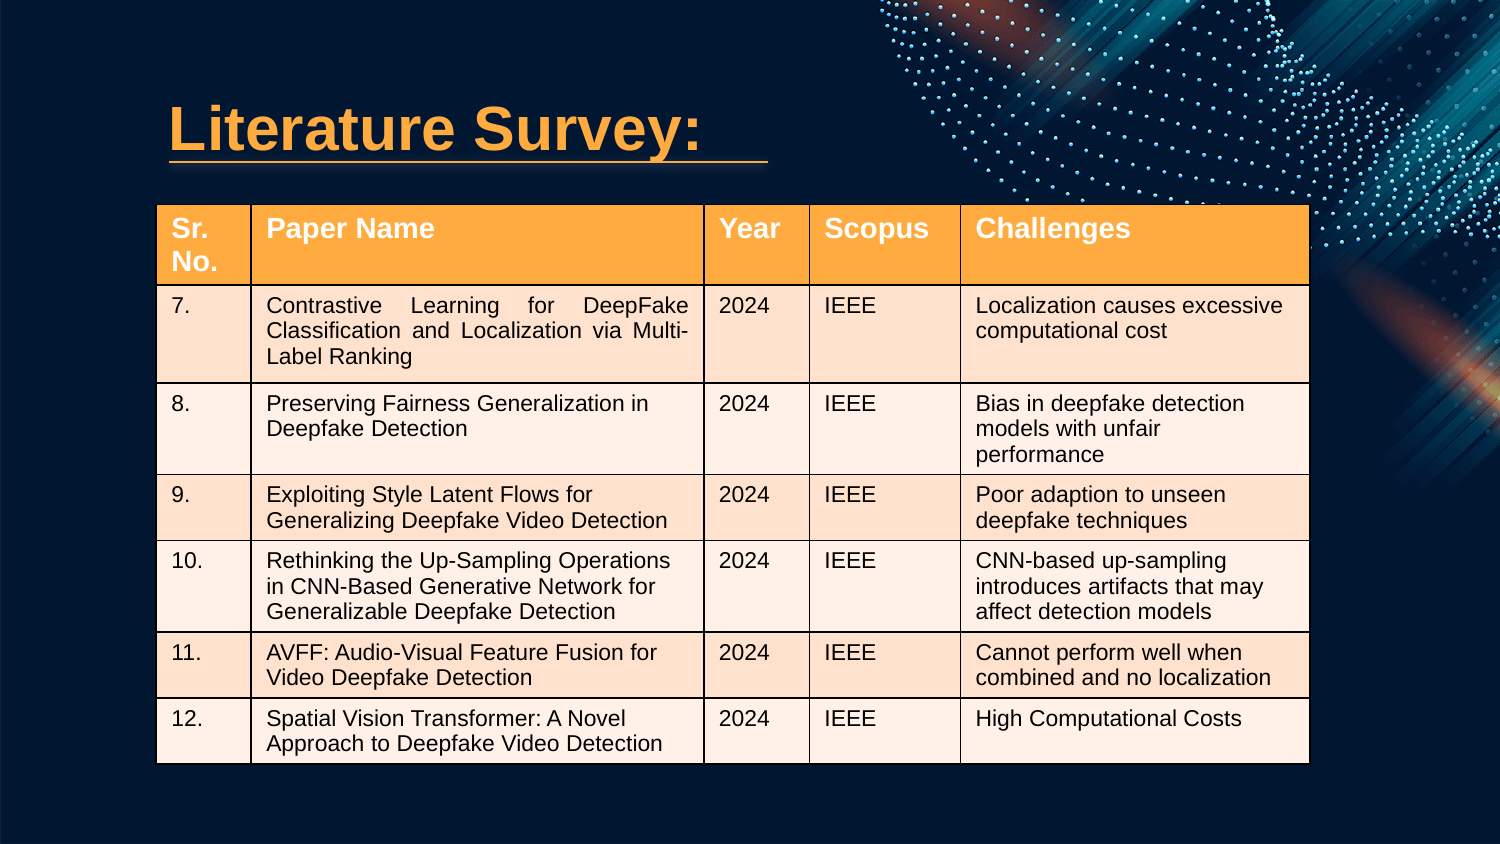

Literature Survey:
| Sr. No. | Paper Name | Year | Scopus | Challenges |
| --- | --- | --- | --- | --- |
| 7. | Contrastive Learning for DeepFake Classification and Localization via Multi-Label Ranking | 2024 | IEEE | Localization causes excessive computational cost |
| 8. | Preserving Fairness Generalization in Deepfake Detection | 2024 | IEEE | Bias in deepfake detection models with unfair performance |
| 9. | Exploiting Style Latent Flows for Generalizing Deepfake Video Detection | 2024 | IEEE | Poor adaption to unseen deepfake techniques |
| 10. | Rethinking the Up-Sampling Operations in CNN-Based Generative Network for Generalizable Deepfake Detection | 2024 | IEEE | CNN-based up-sampling introduces artifacts that may affect detection models |
| 11. | AVFF: Audio-Visual Feature Fusion for Video Deepfake Detection | 2024 | IEEE | Cannot perform well when combined and no localization |
| 12. | Spatial Vision Transformer: A Novel Approach to Deepfake Video Detection | 2024 | IEEE | High Computational Costs |